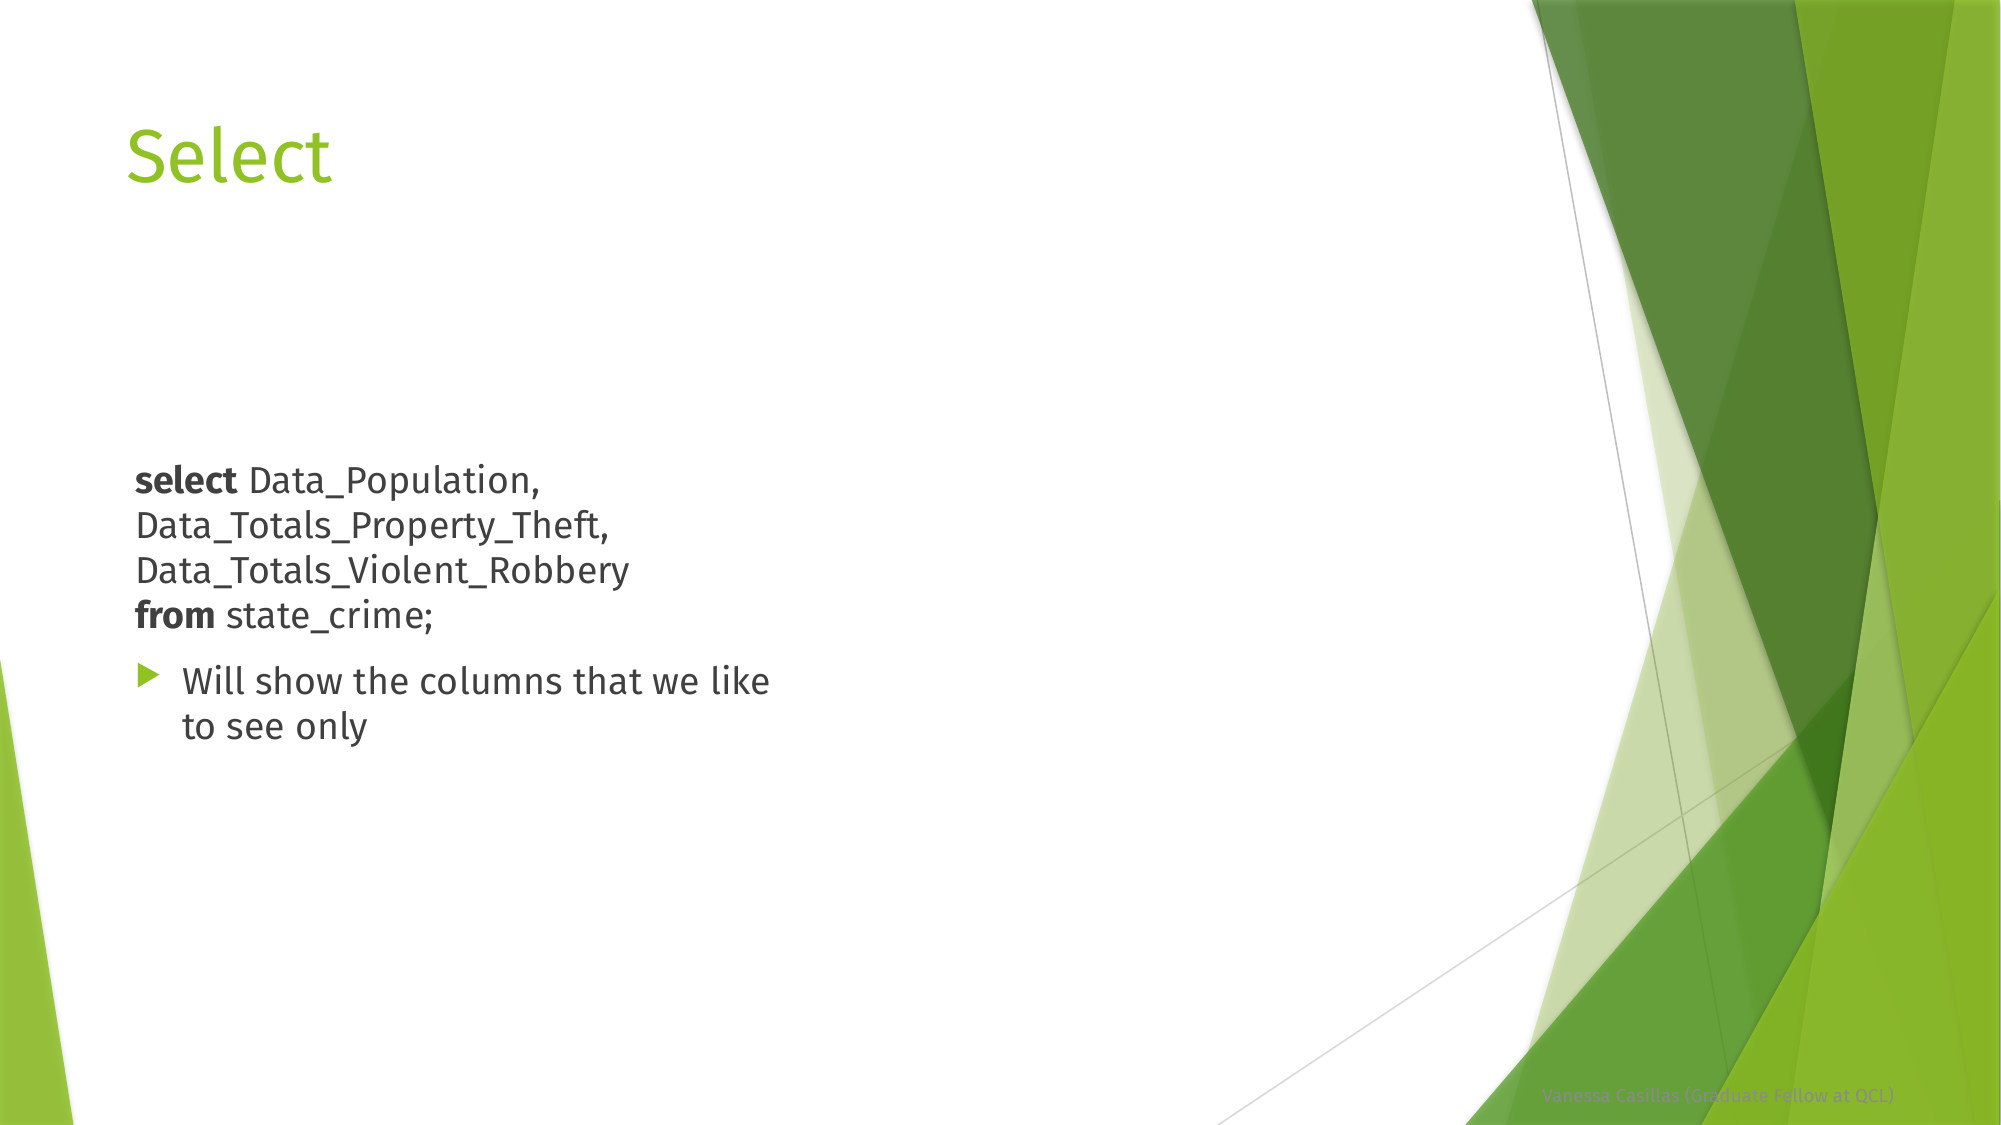

# Select
select Data_Population, Data_Totals_Property_Theft, Data_Totals_Violent_Robbery
from state_crime;
Will show the columns that we like to see only

Vanessa Casillas (Graduate Fellow at QCL)